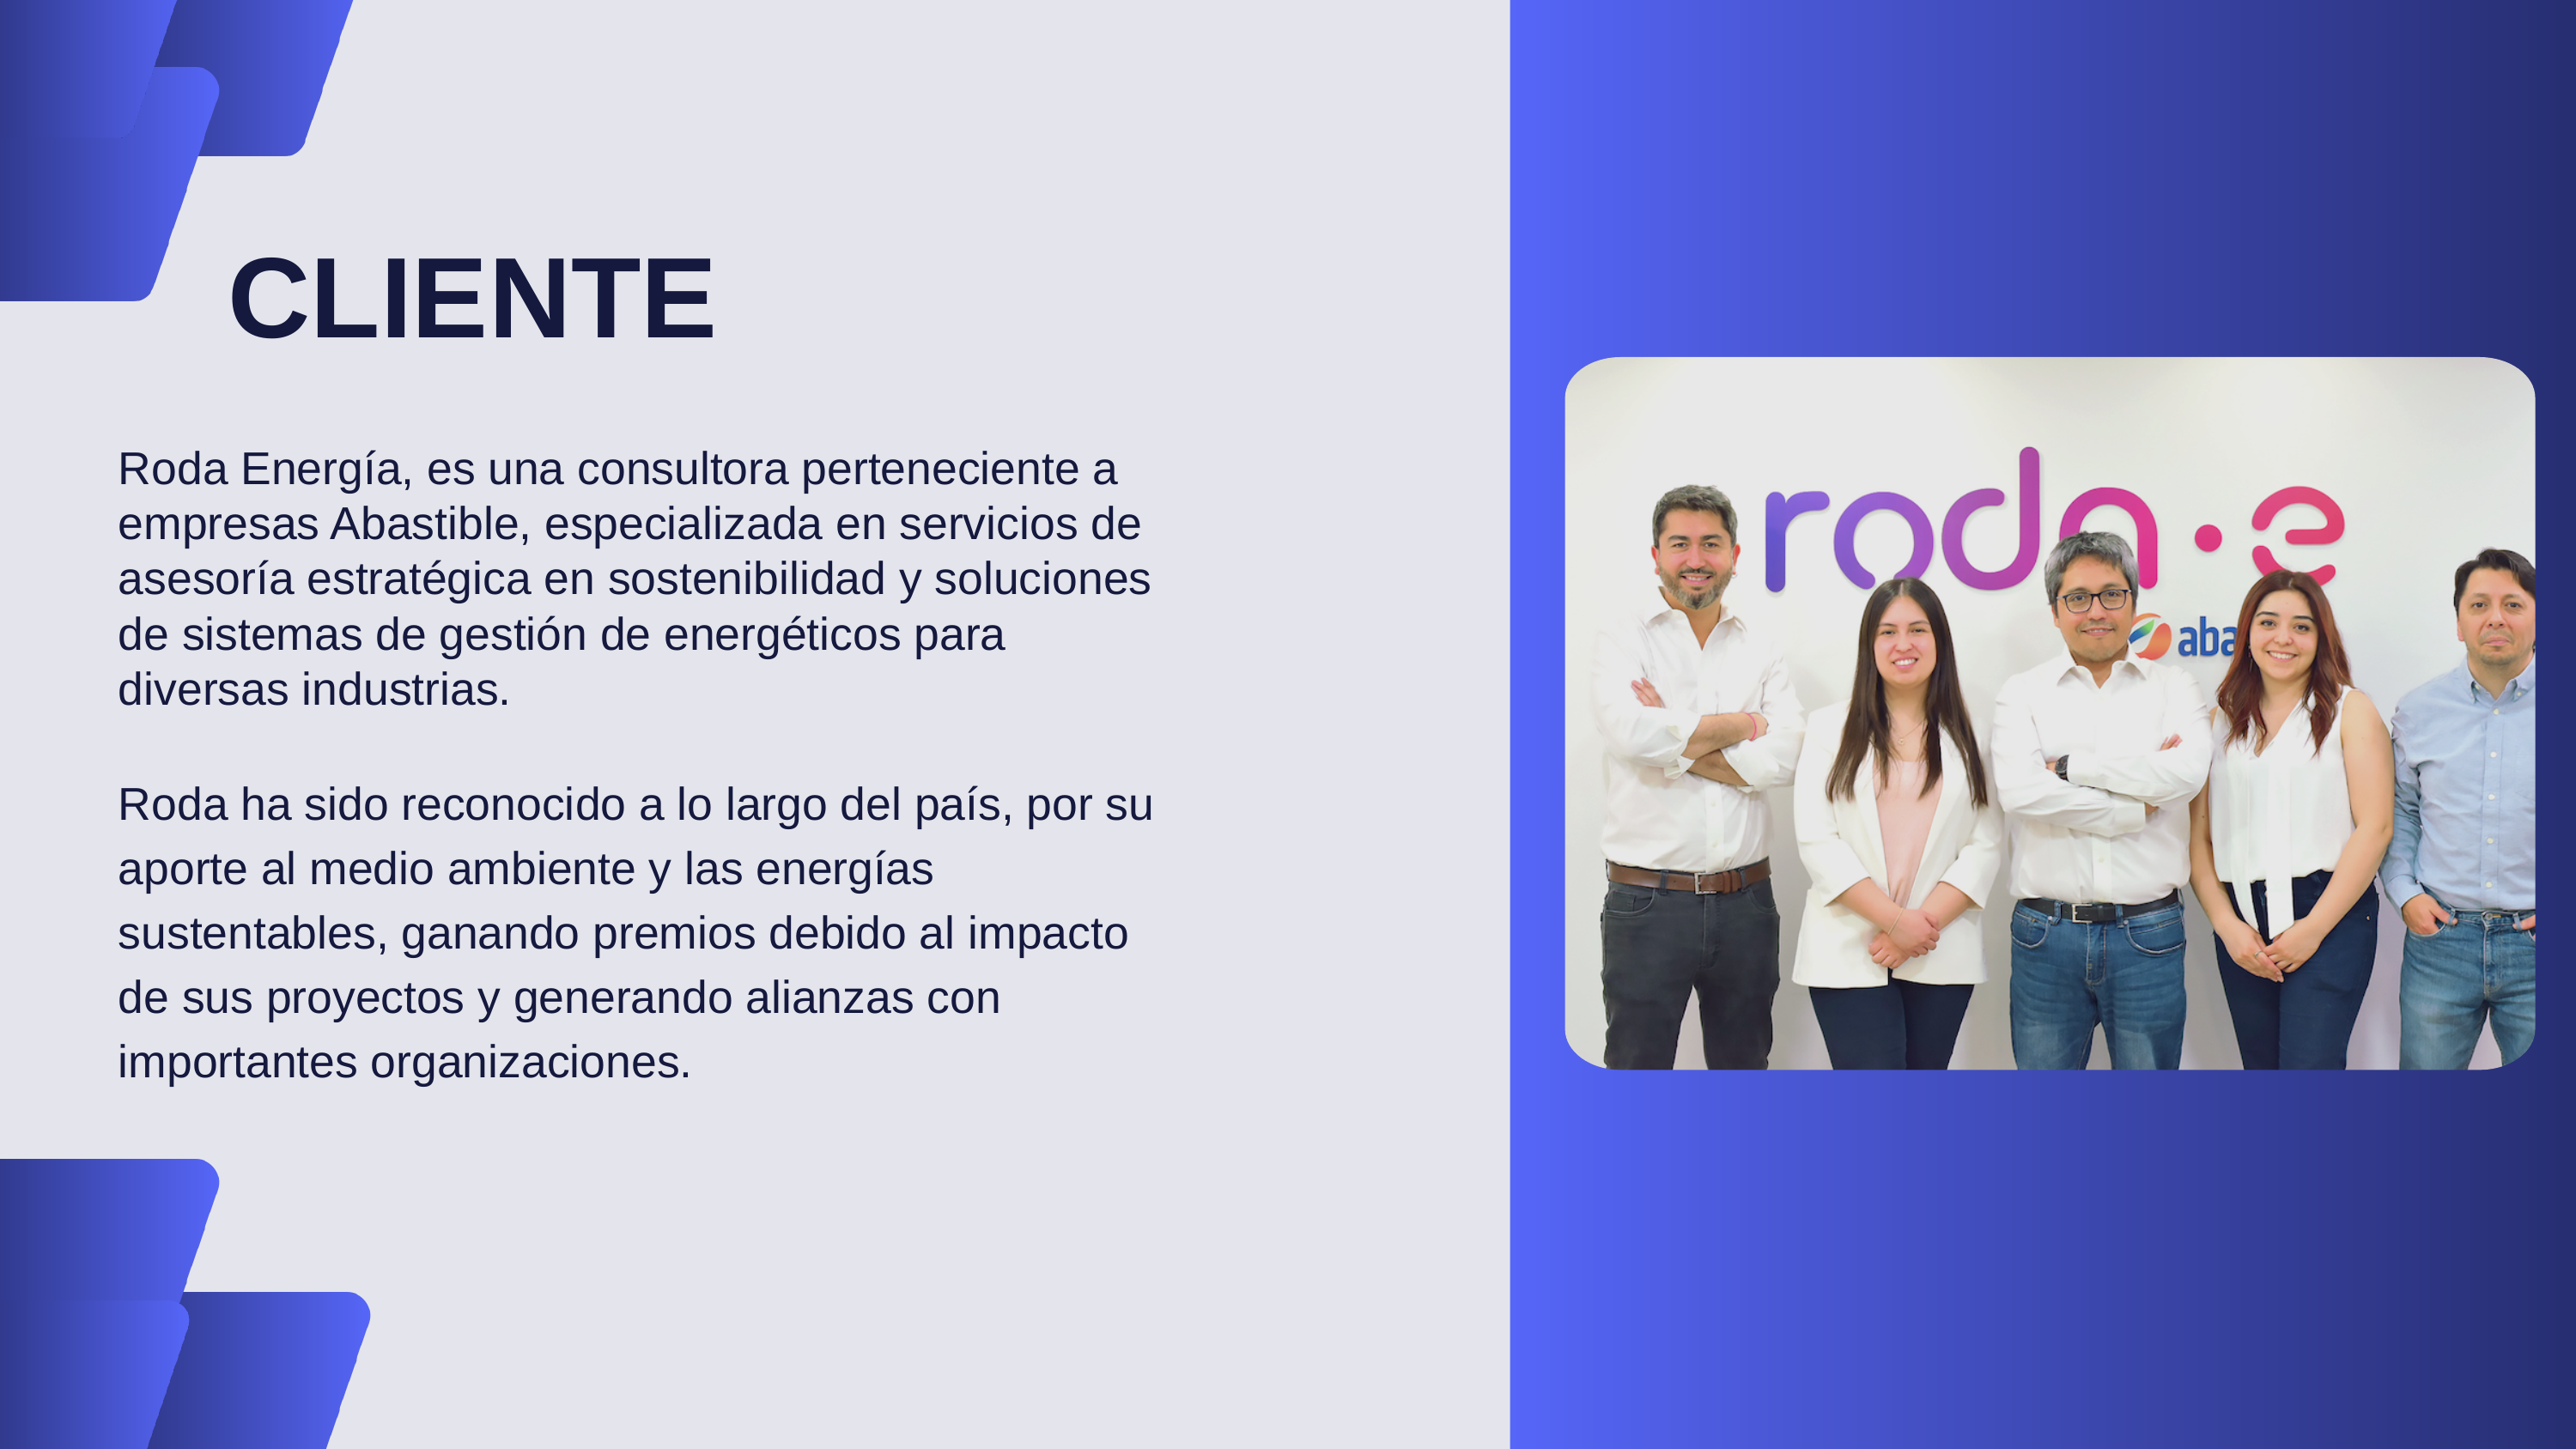

CLIENTE

Roda Energía, es una consultora perteneciente a empresas Abastible, especializada en servicios de asesoría estratégica en sostenibilidad y soluciones de sistemas de gestión de energéticos para diversas industrias.
Roda ha sido reconocido a lo largo del país, por su aporte al medio ambiente y las energías sustentables, ganando premios debido al impacto de sus proyectos y generando alianzas con importantes organizaciones.